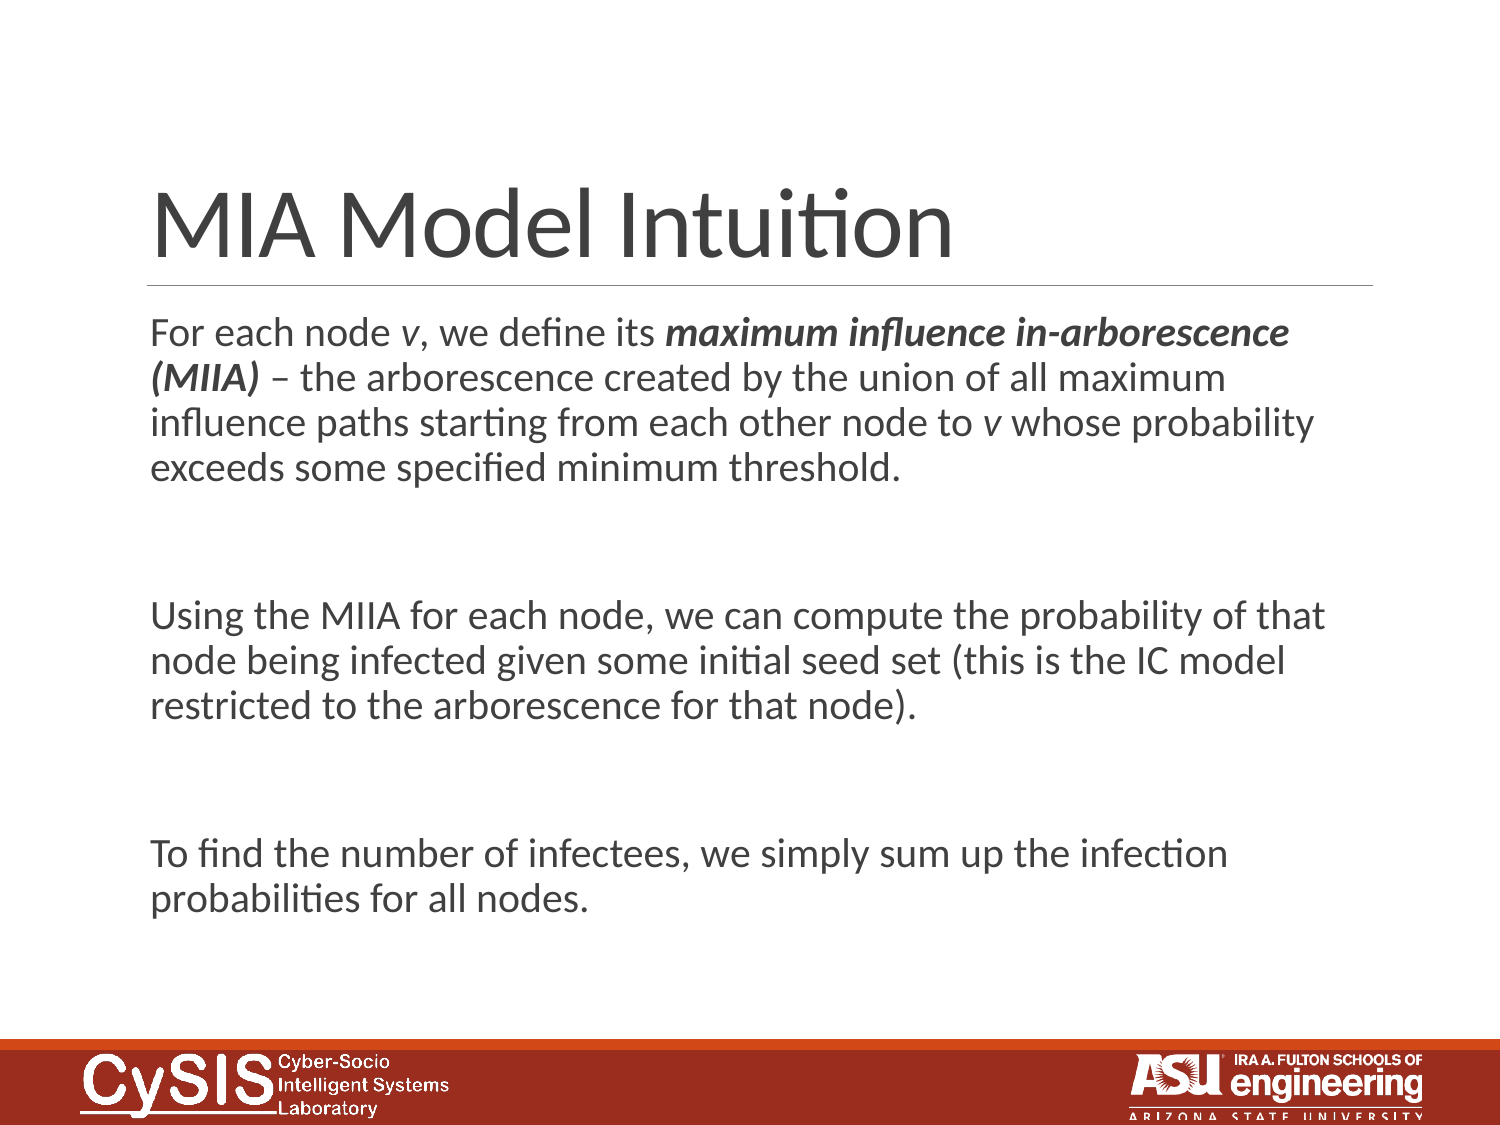

# MIA Model Intuition
For each node v, we define its maximum influence in-arborescence (MIIA) – the arborescence created by the union of all maximum influence paths starting from each other node to v whose probability exceeds some specified minimum threshold.

Using the MIIA for each node, we can compute the probability of that node being infected given some initial seed set (this is the IC model restricted to the arborescence for that node).

To find the number of infectees, we simply sum up the infection probabilities for all nodes.